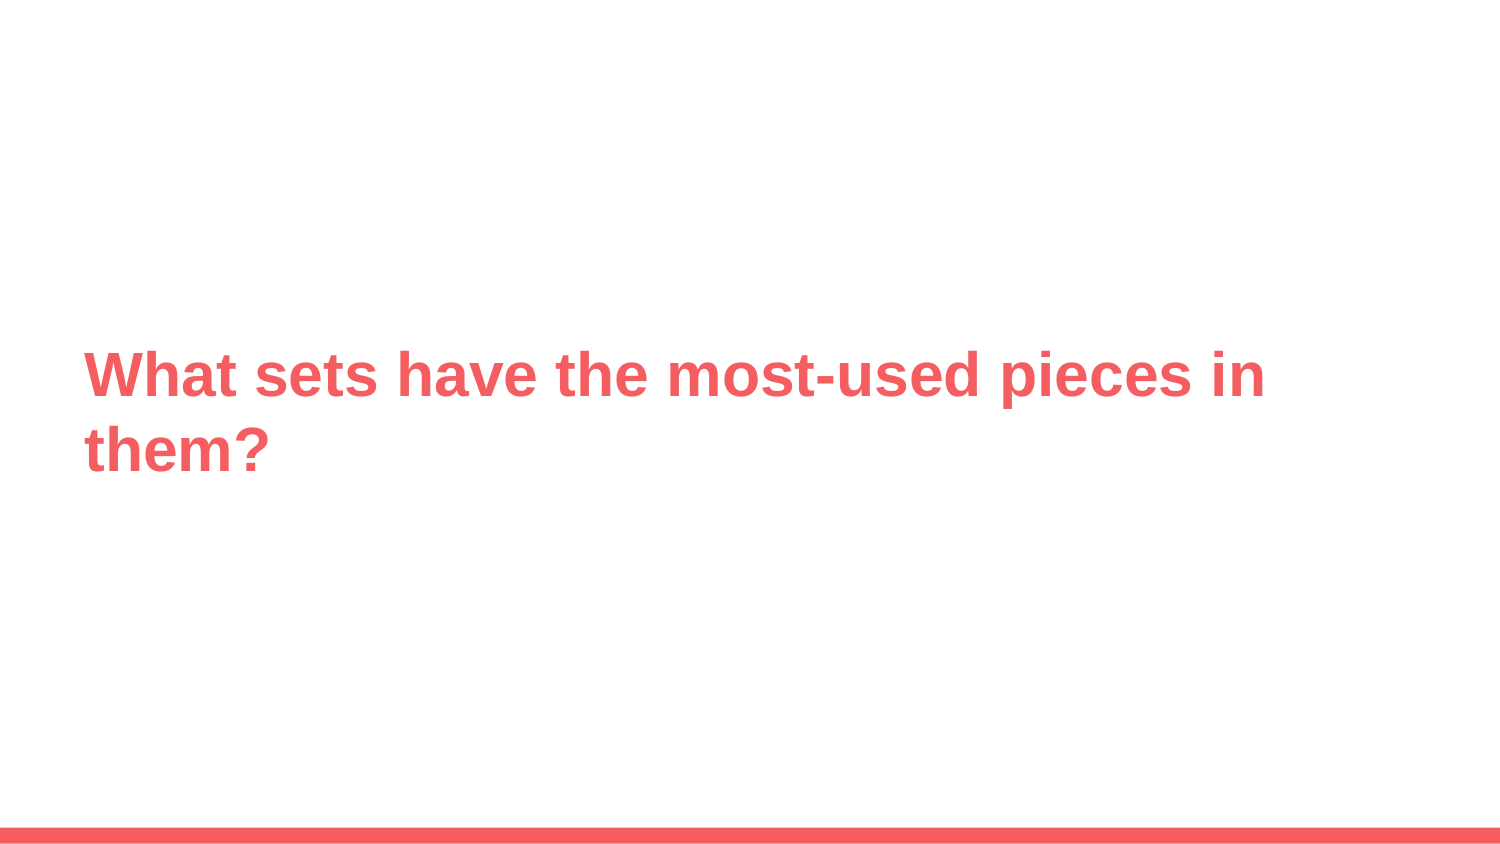

# What sets have the most-used pieces in them?